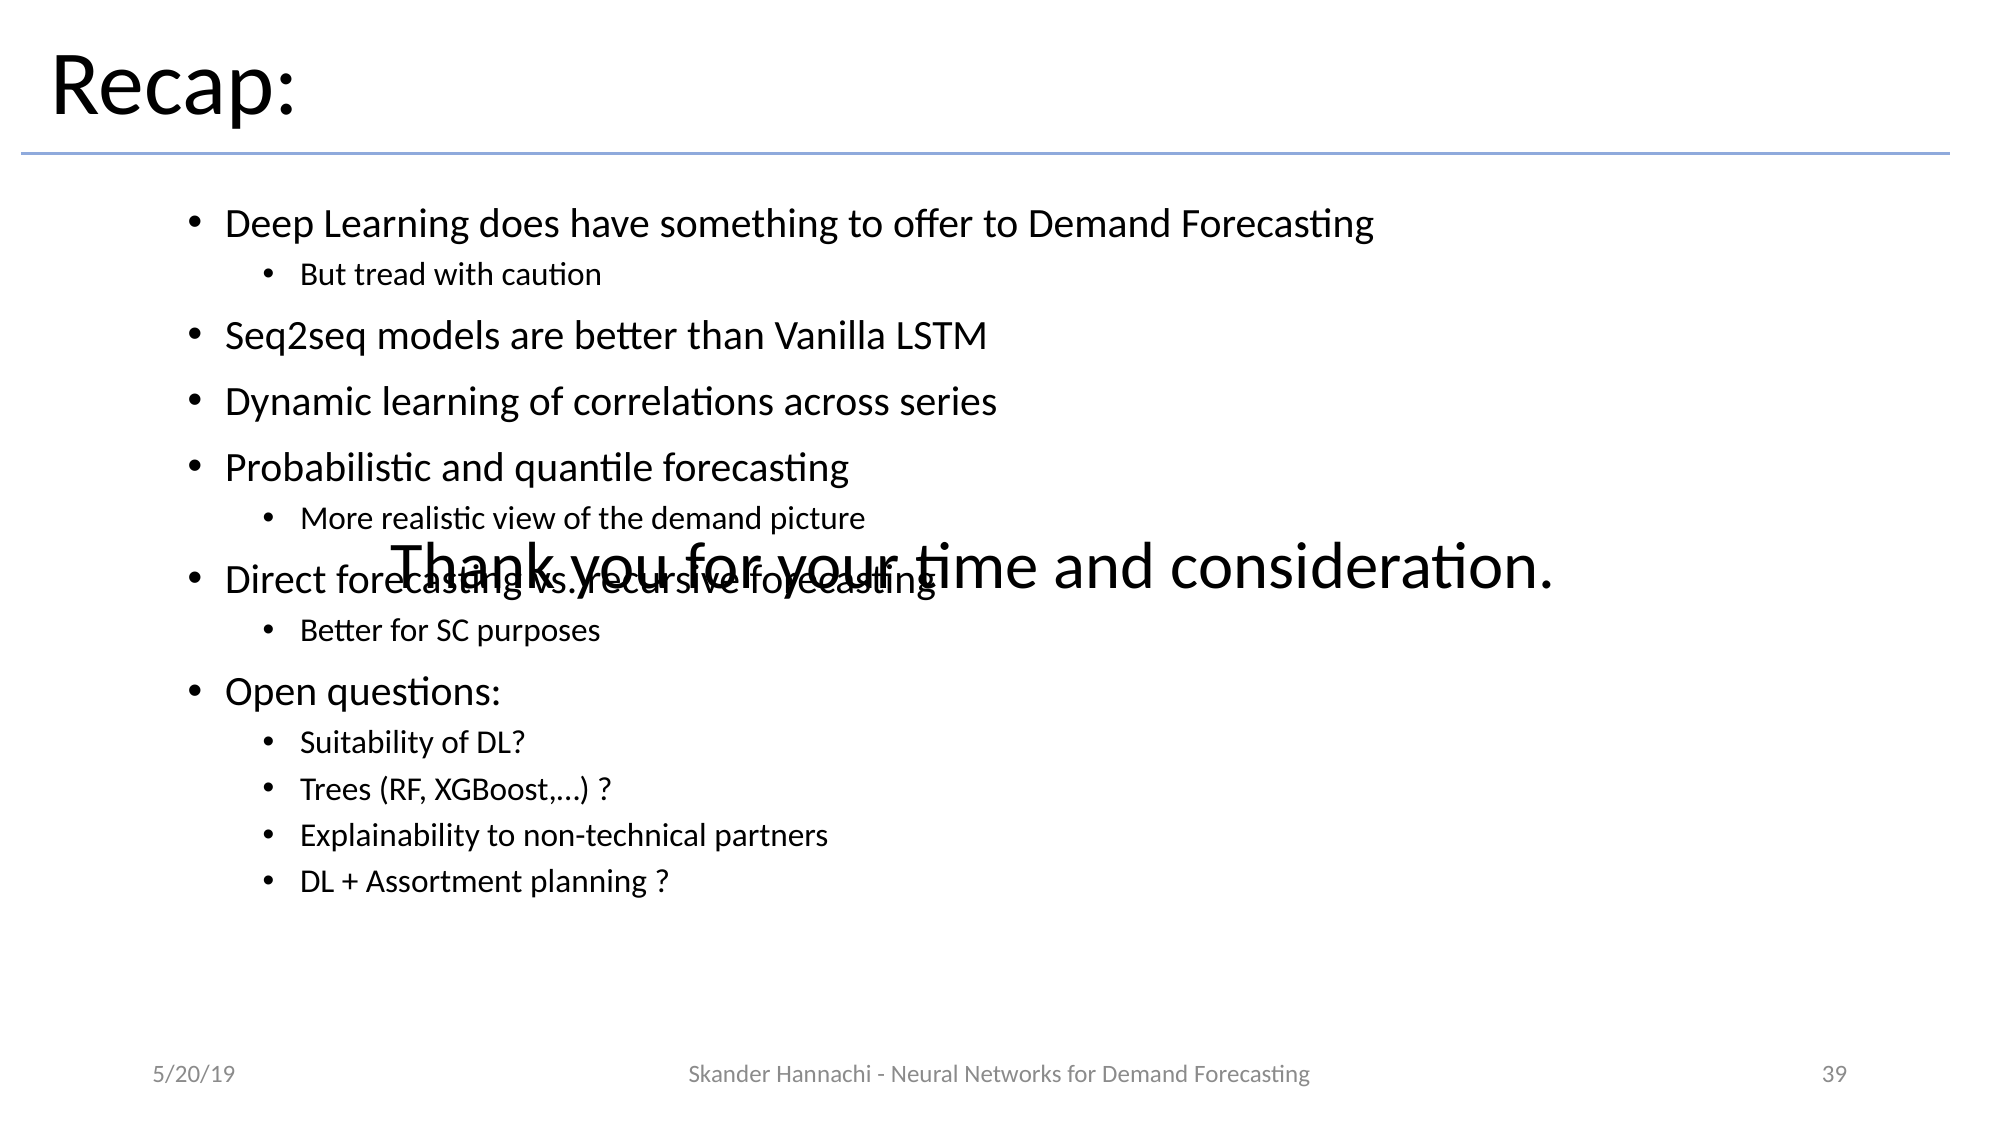

# Recap:
Deep Learning does have something to offer to Demand Forecasting
But tread with caution
Seq2seq models are better than Vanilla LSTM
Dynamic learning of correlations across series
Probabilistic and quantile forecasting
More realistic view of the demand picture
Direct forecasting vs. recursive forecasting
Better for SC purposes
Open questions:
Suitability of DL?
Trees (RF, XGBoost,…) ?
Explainability to non-technical partners
DL + Assortment planning ?

Thank you for your time and consideration.
5/20/19
Skander Hannachi - Neural Networks for Demand Forecasting
39